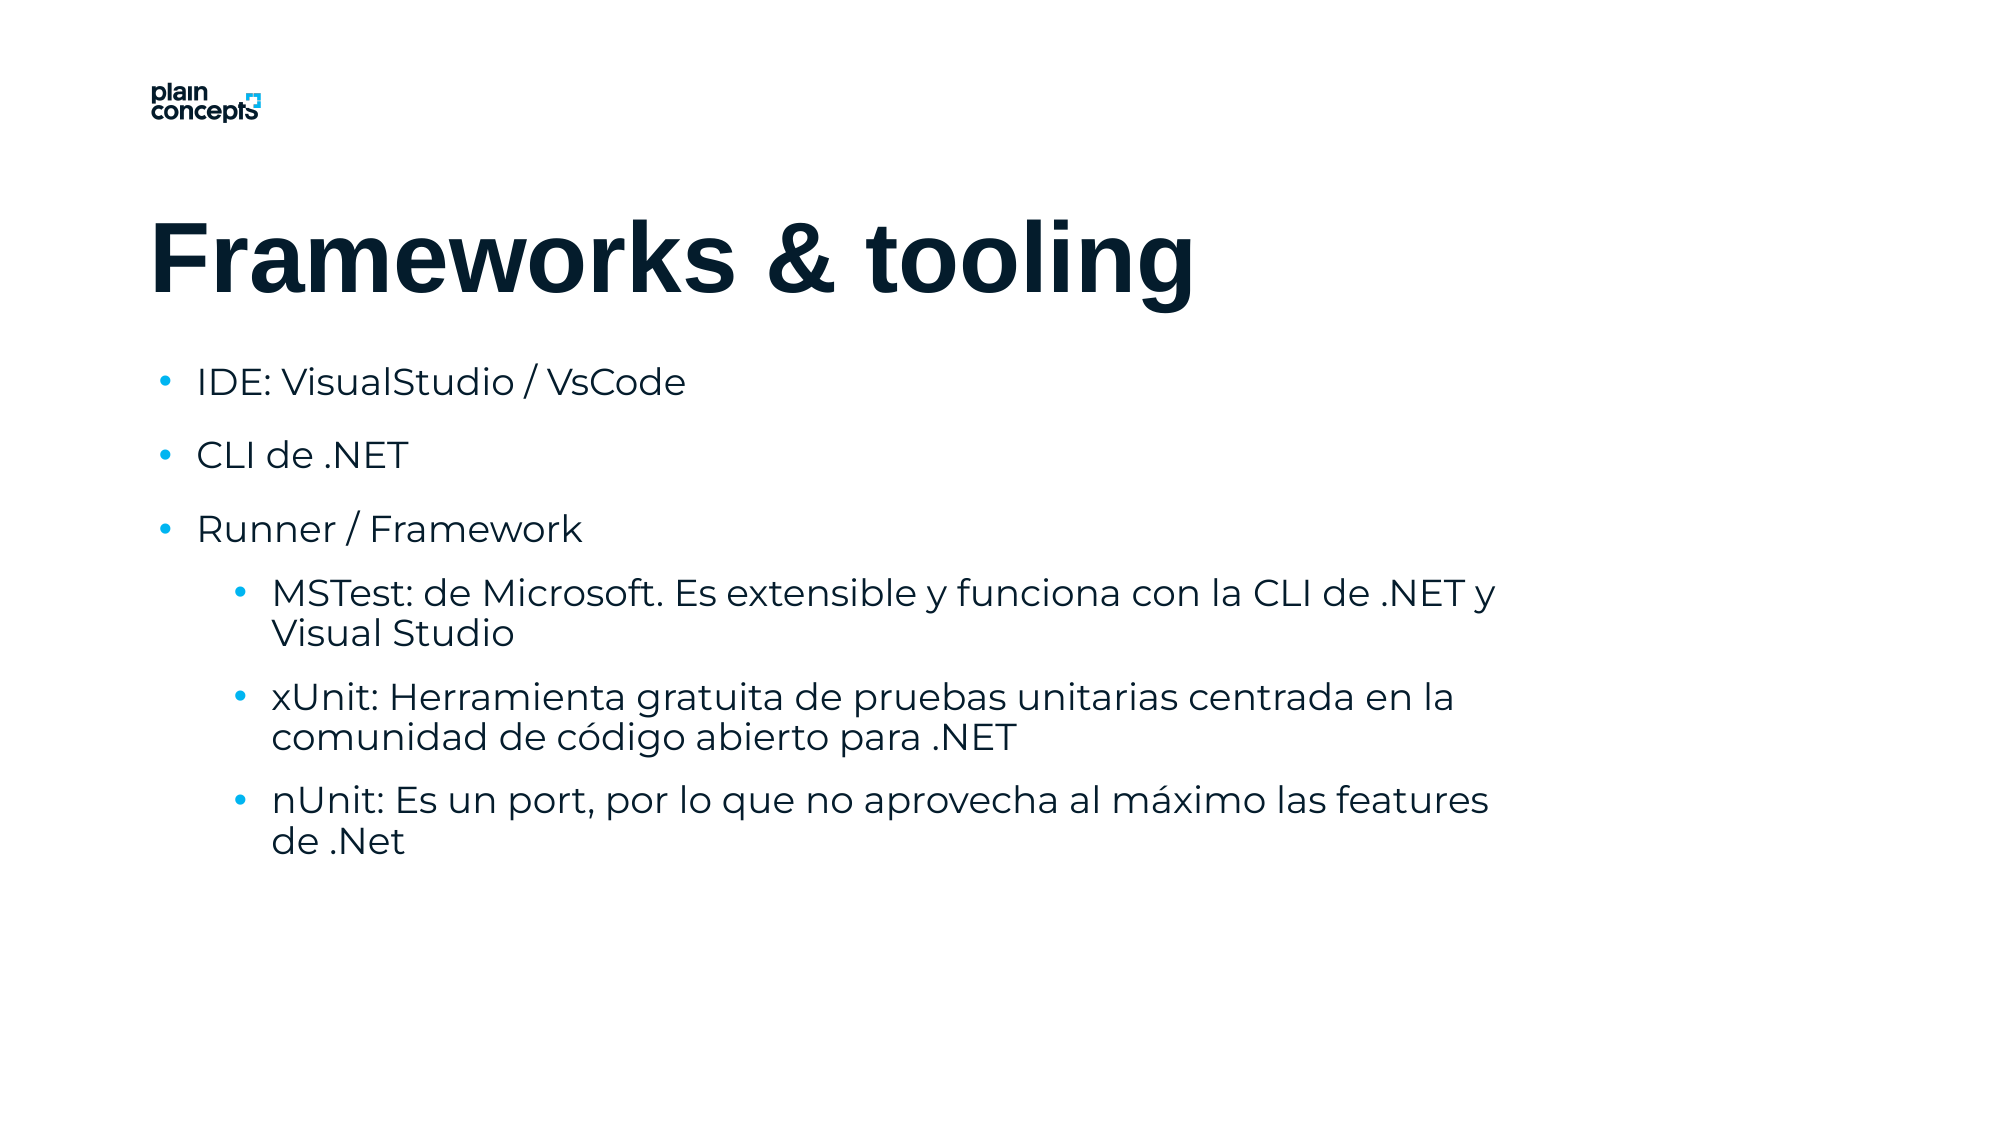

Frameworks & tooling
IDE: VisualStudio / VsCode
CLI de .NET
Runner / Framework
MSTest: de Microsoft. Es extensible y funciona con la CLI de .NET y Visual Studio
xUnit: Herramienta gratuita de pruebas unitarias centrada en la comunidad de código abierto para .NET
nUnit: Es un port, por lo que no aprovecha al máximo las features de .Net